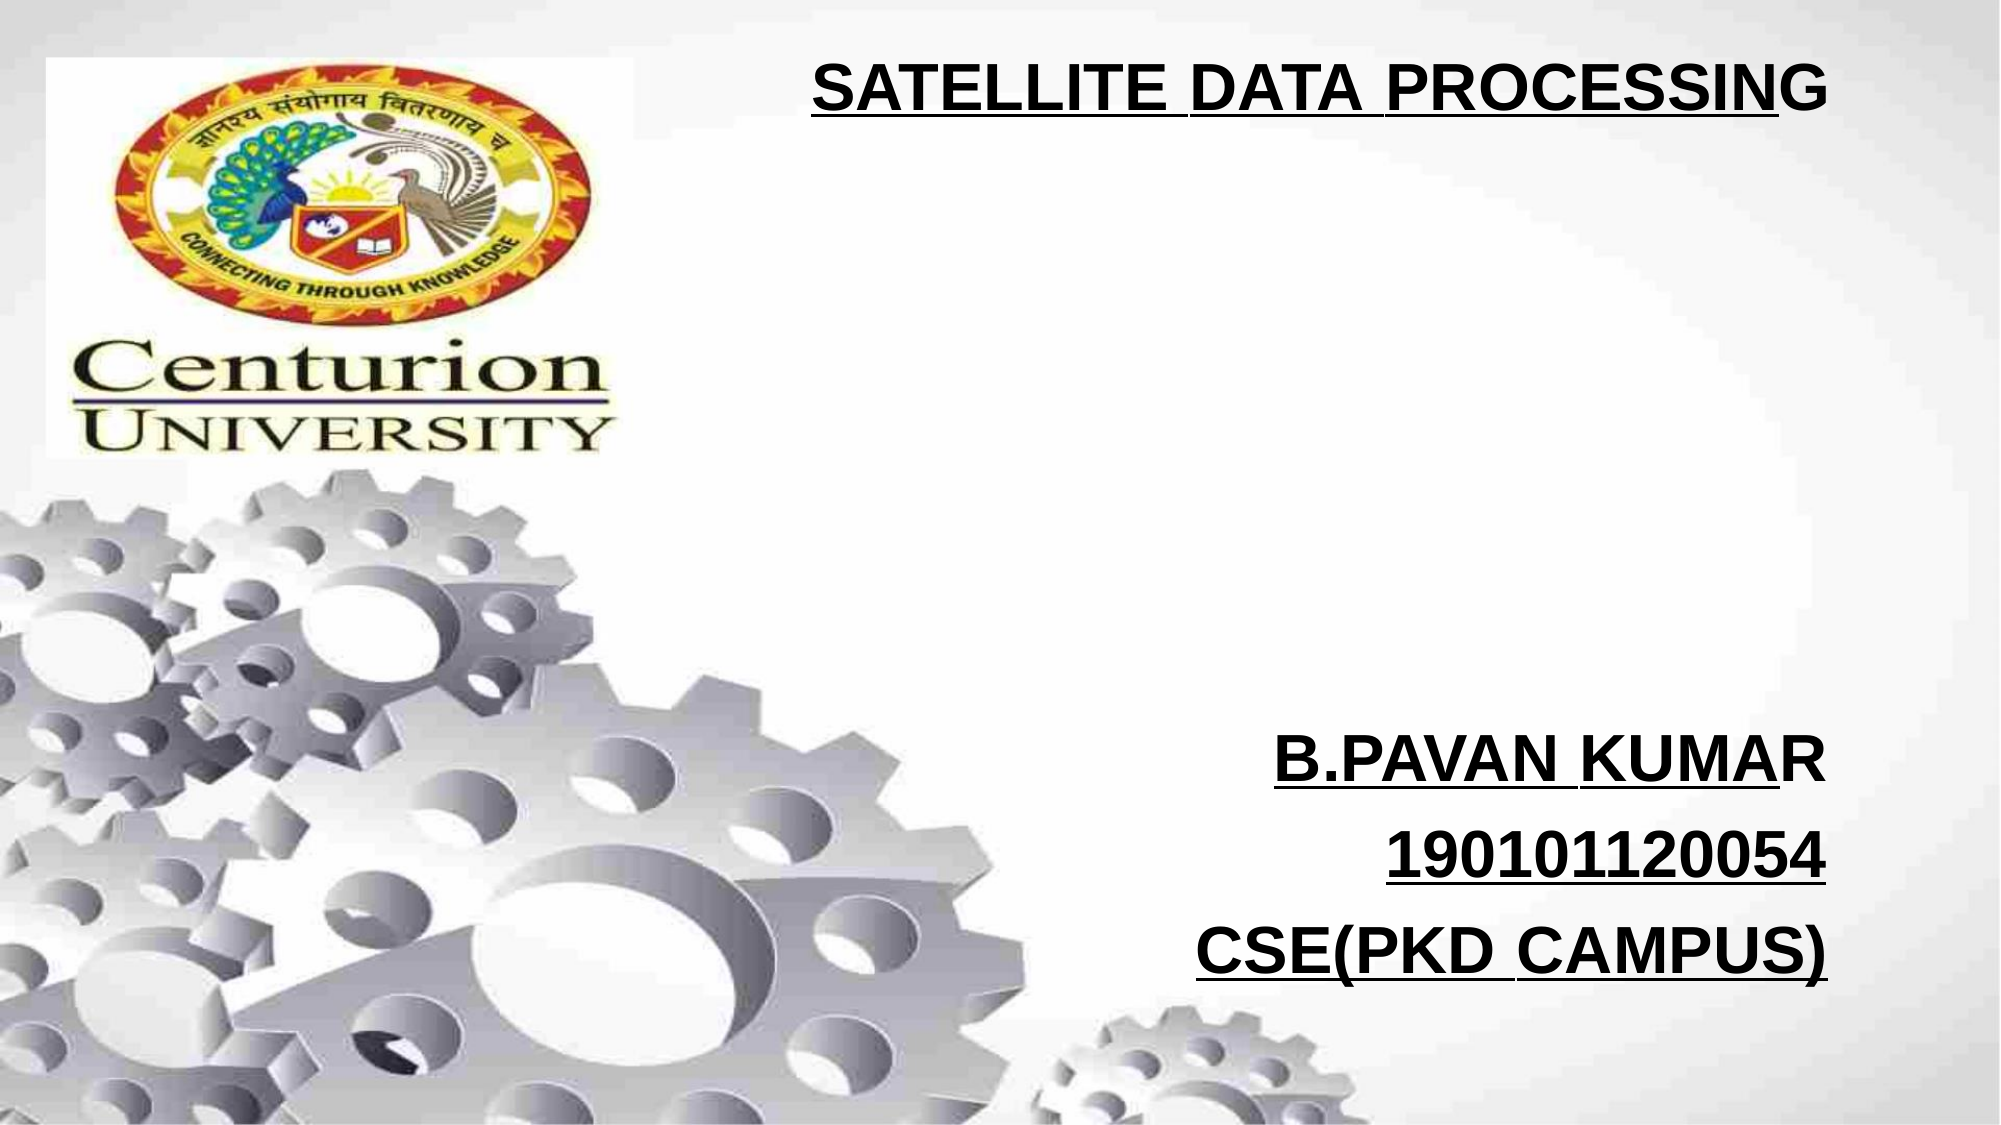

SATELLITE DATA PROCESSING
B.PAVAN KUMAR
190101120054
CSE(PKD CAMPUS)